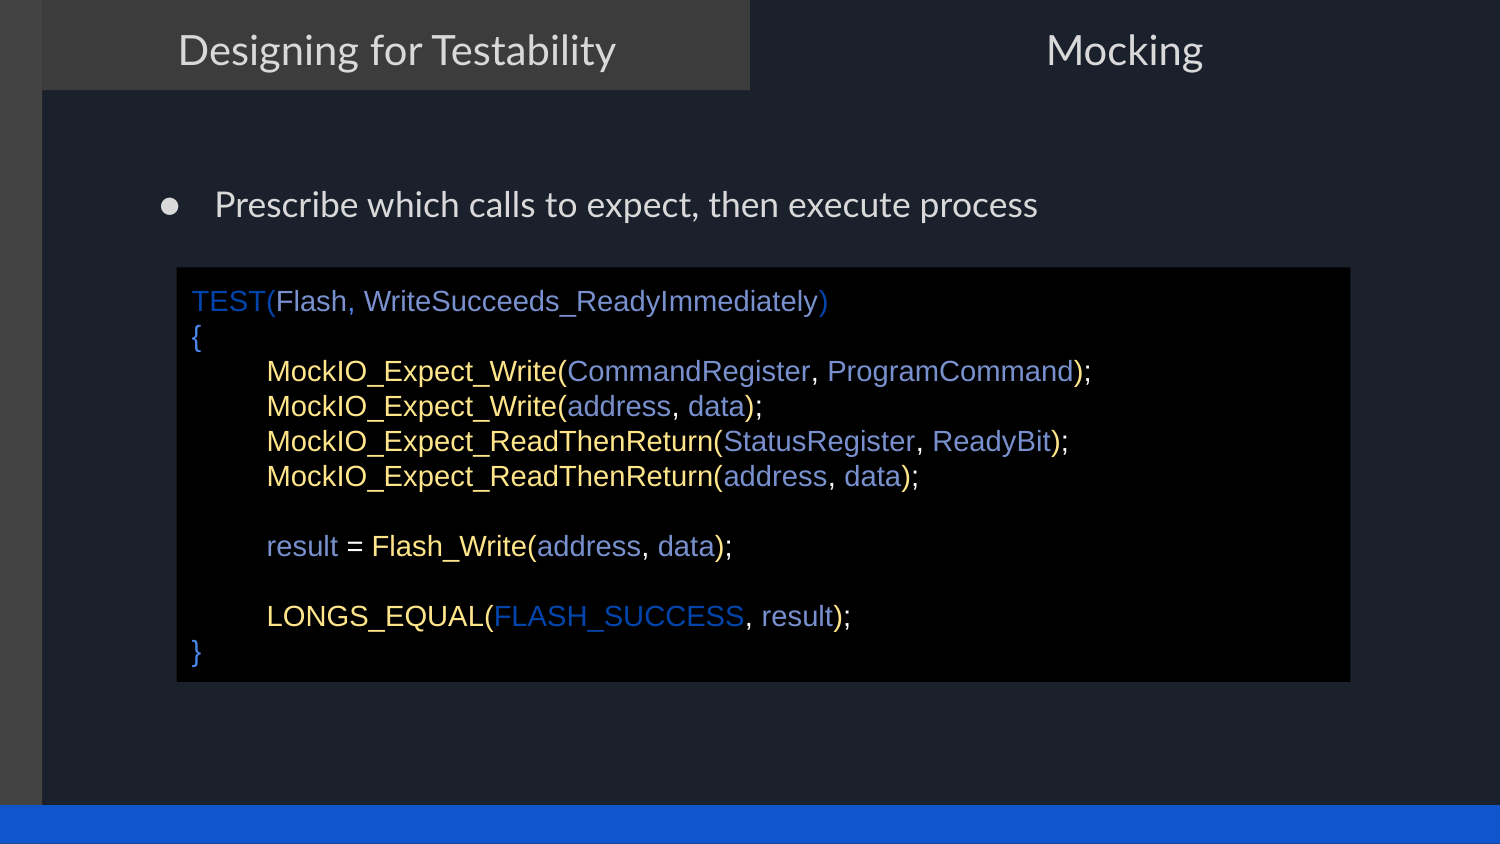

The TDD process
Designing for Testability
Mocking
Prescribe which calls to expect, then execute process
TEST(Flash, WriteSucceeds_ReadyImmediately)
{
MockIO_Expect_Write(CommandRegister, ProgramCommand);
MockIO_Expect_Write(address, data);
MockIO_Expect_ReadThenReturn(StatusRegister, ReadyBit);
MockIO_Expect_ReadThenReturn(address, data);

result = Flash_Write(address, data);

LONGS_EQUAL(FLASH_SUCCESS, result);
}